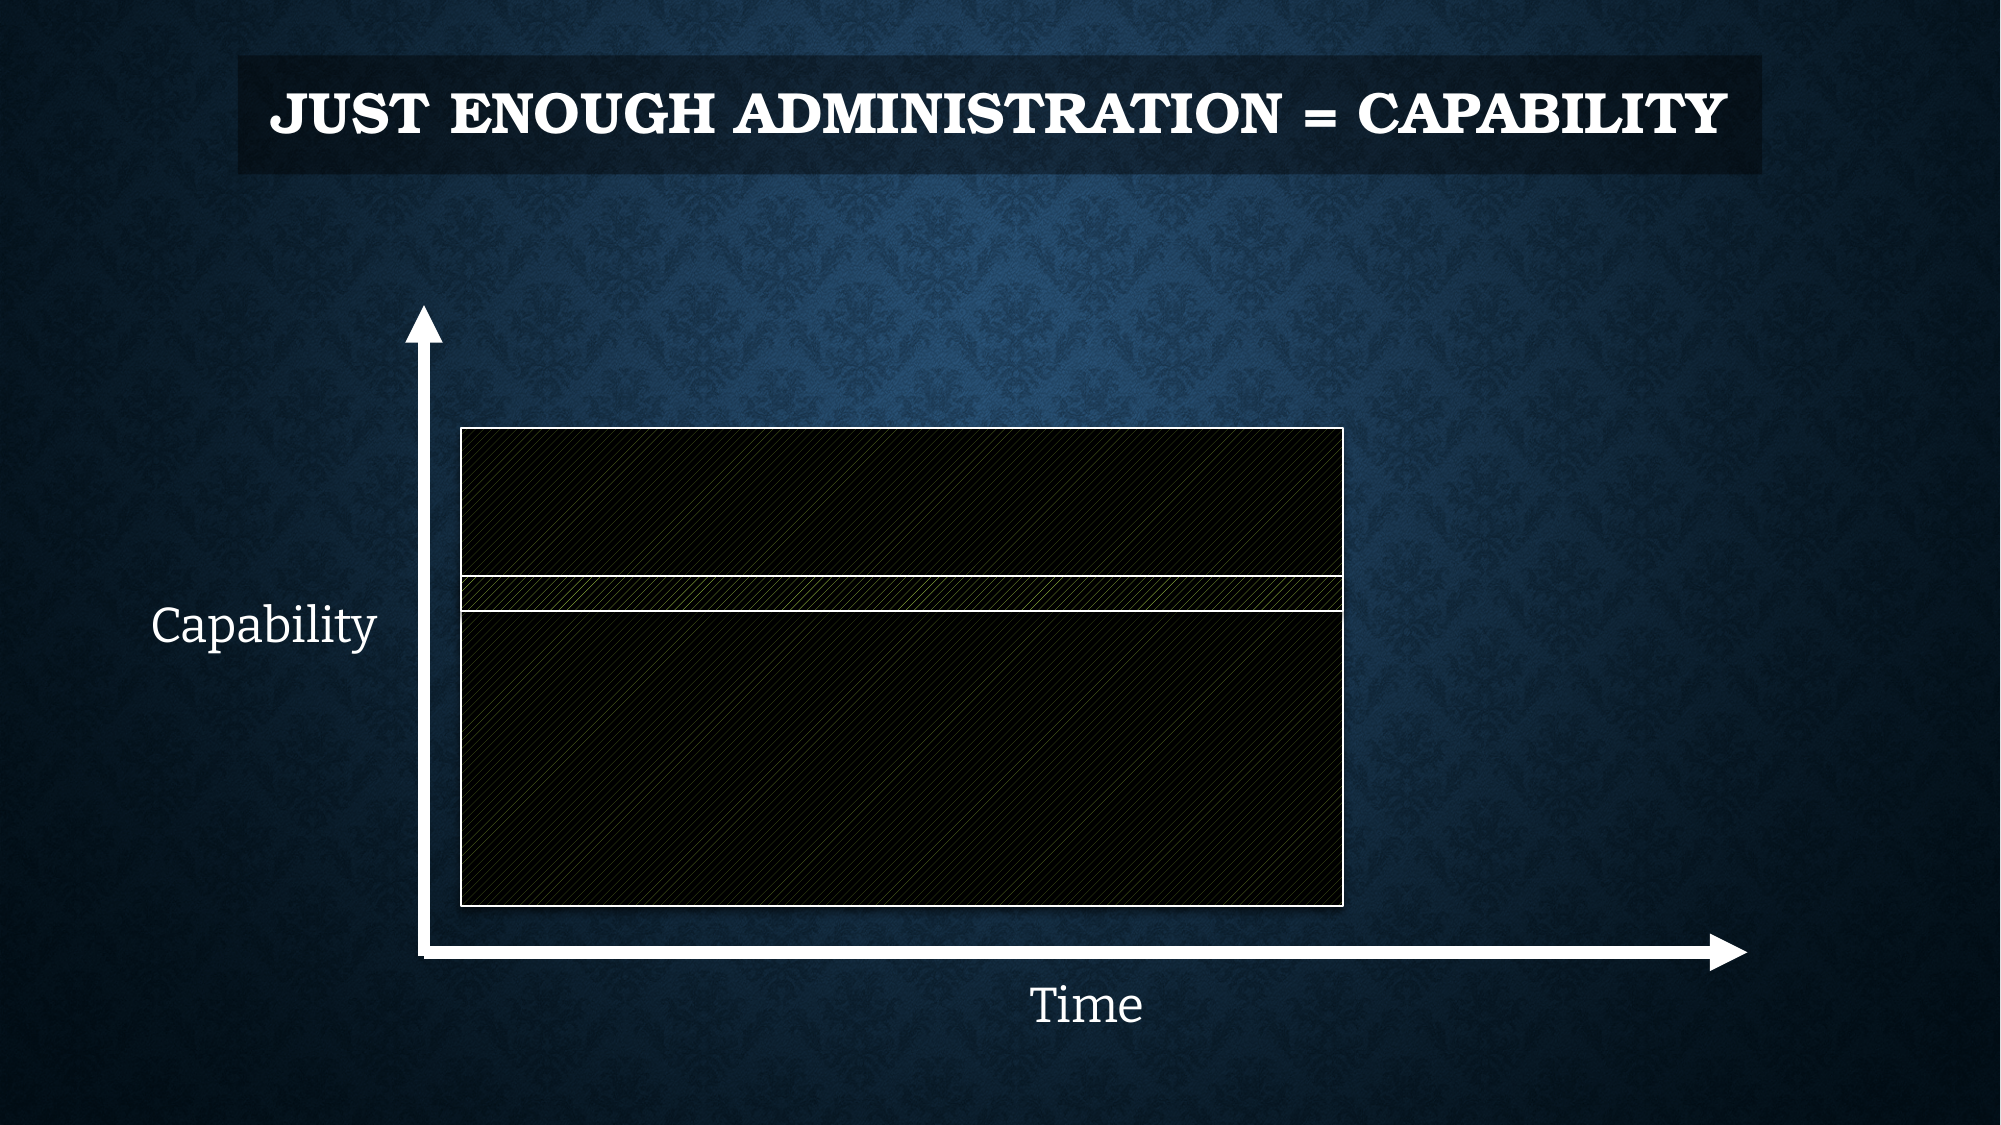

Just Enough Administration = Capability

Capability

Time